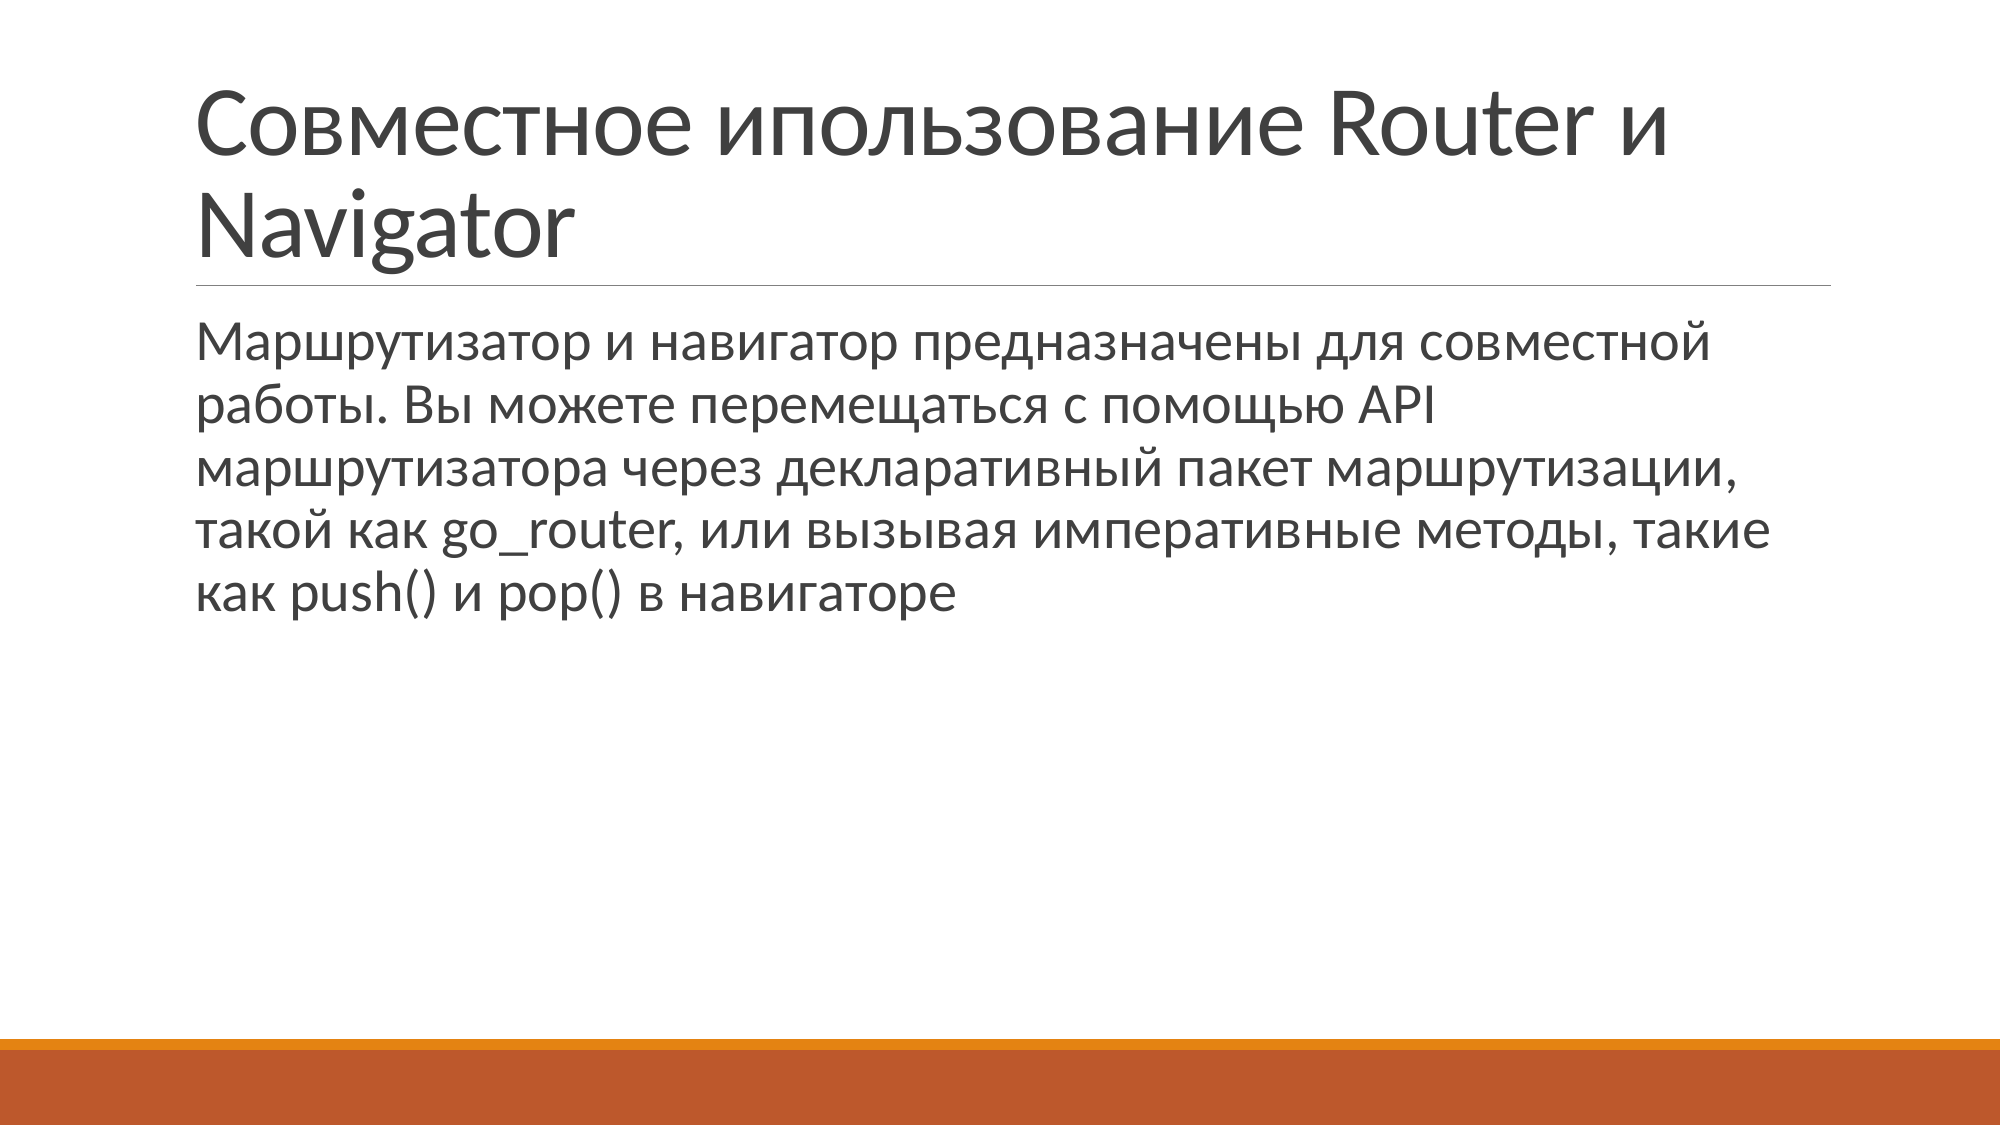

# Совместное ипользование Router и Navigator
Маршрутизатор и навигатор предназначены для совместной работы. Вы можете перемещаться с помощью API маршрутизатора через декларативный пакет маршрутизации, такой как go_router, или вызывая императивные методы, такие как push() и pop() в навигаторе